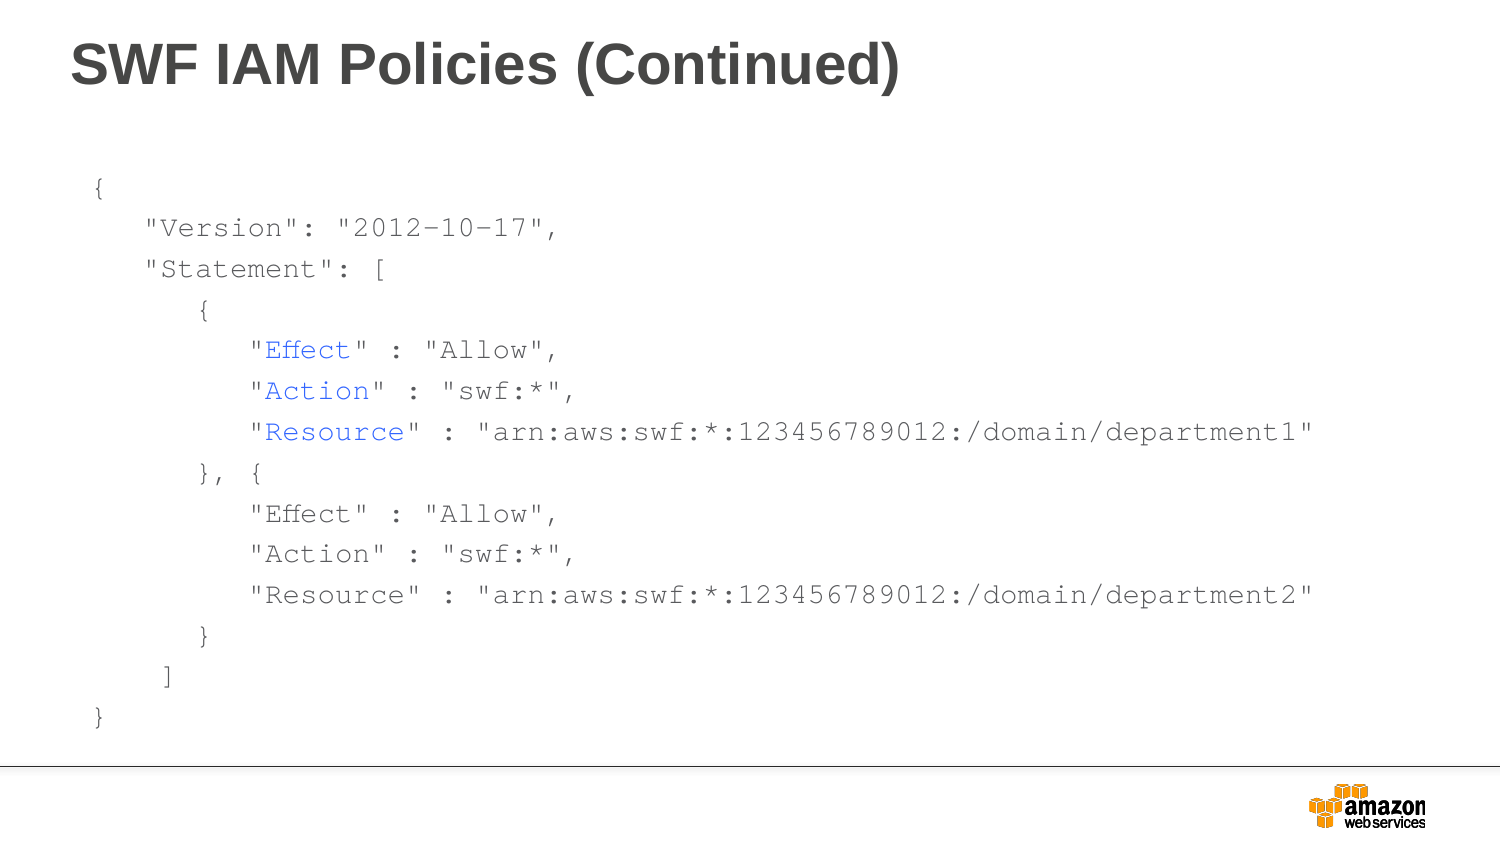

# SWF IAM Policies (Continued)
{
   "Version": "2012-10-17",
   "Statement": [
      {
         "Effect" : "Allow",
         "Action" : "swf:*",
         "Resource" : "arn:aws:swf:*:123456789012:/domain/department1"
      }, {
         "Effect" : "Allow",
         "Action" : "swf:*",
         "Resource" : "arn:aws:swf:*:123456789012:/domain/department2"
      }
    ]
}